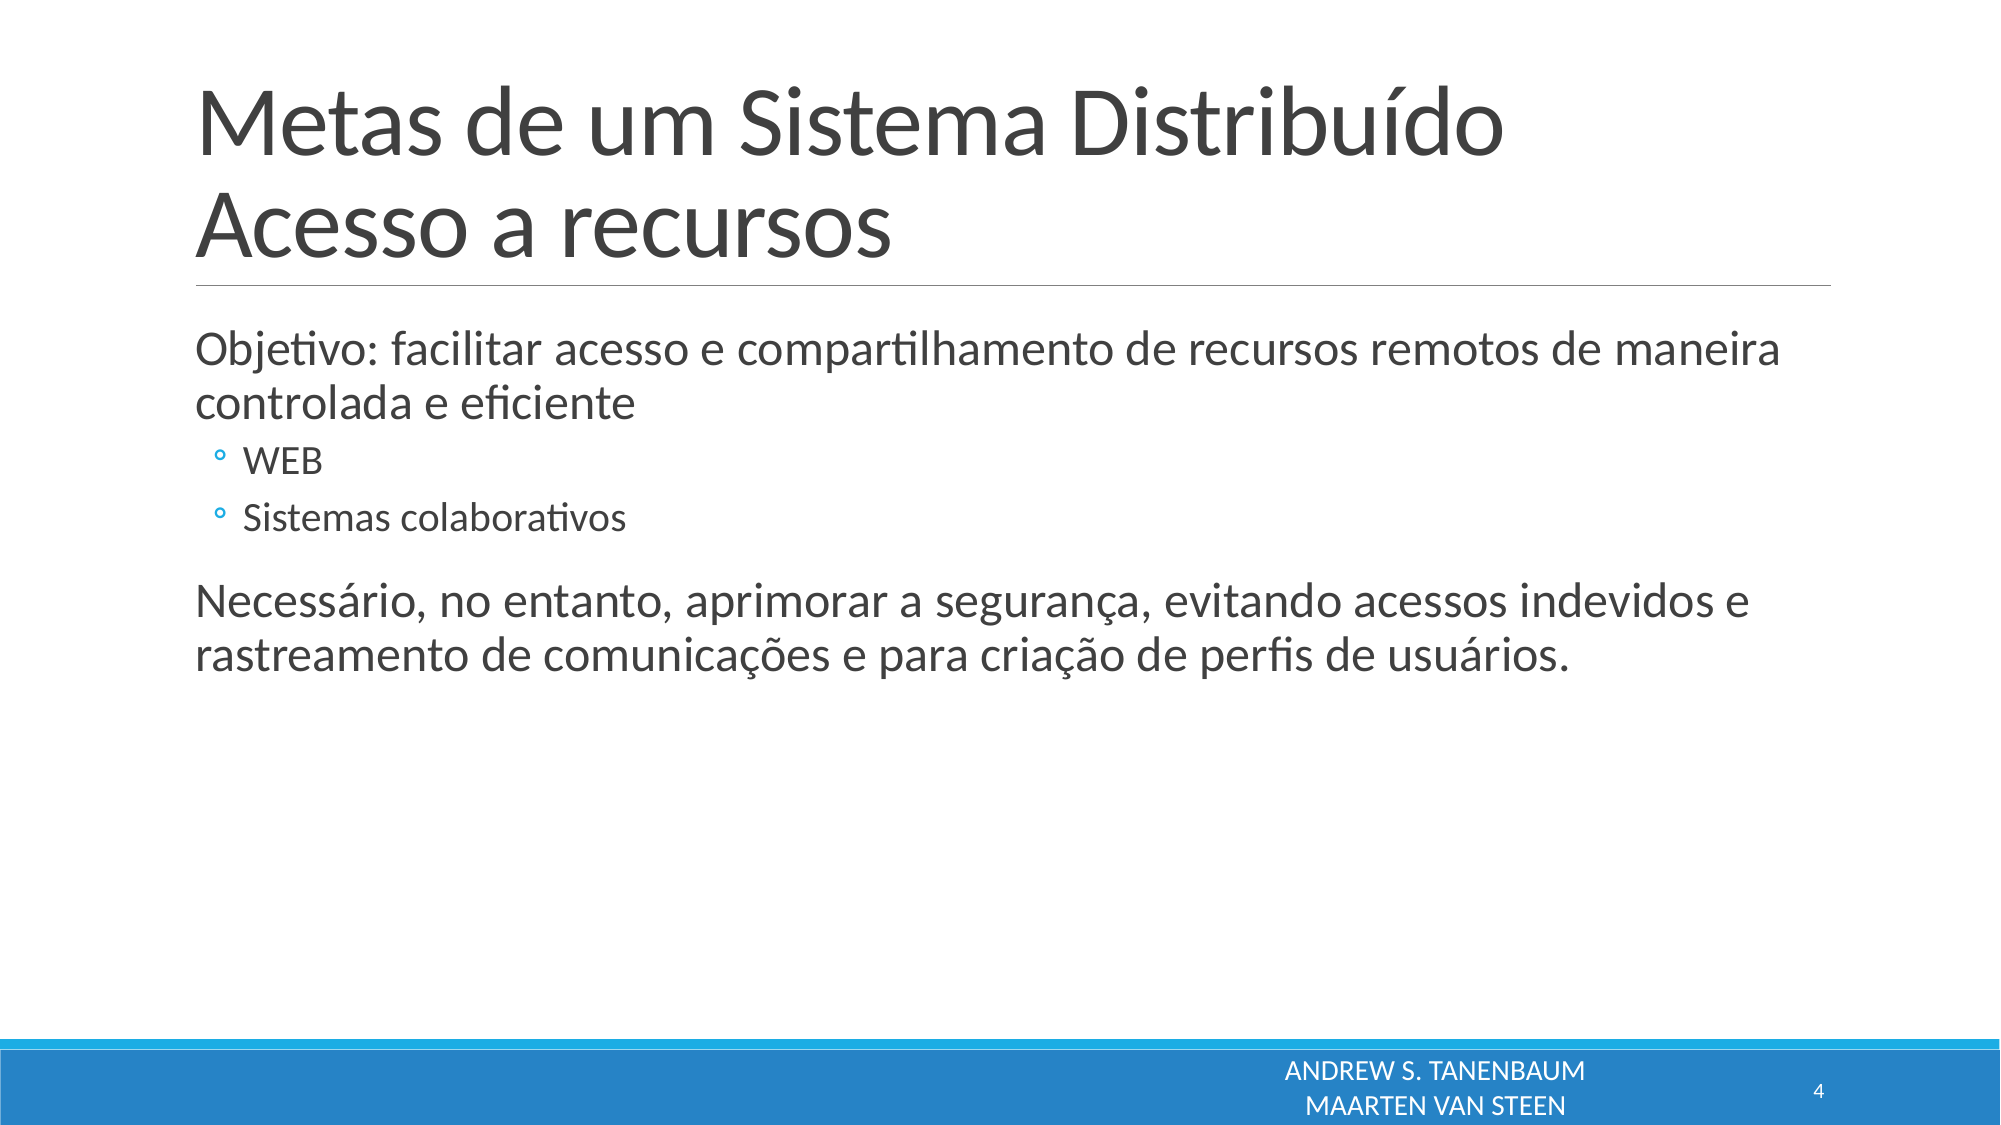

# Metas de um Sistema Distribuído Acesso a recursos
Objetivo: facilitar acesso e compartilhamento de recursos remotos de maneira controlada e eficiente
WEB
Sistemas colaborativos
Necessário, no entanto, aprimorar a segurança, evitando acessos indevidos e rastreamento de comunicações e para criação de perfis de usuários.
ANDREW S. TANENBAUM
MAARTEN VAN STEEN
4